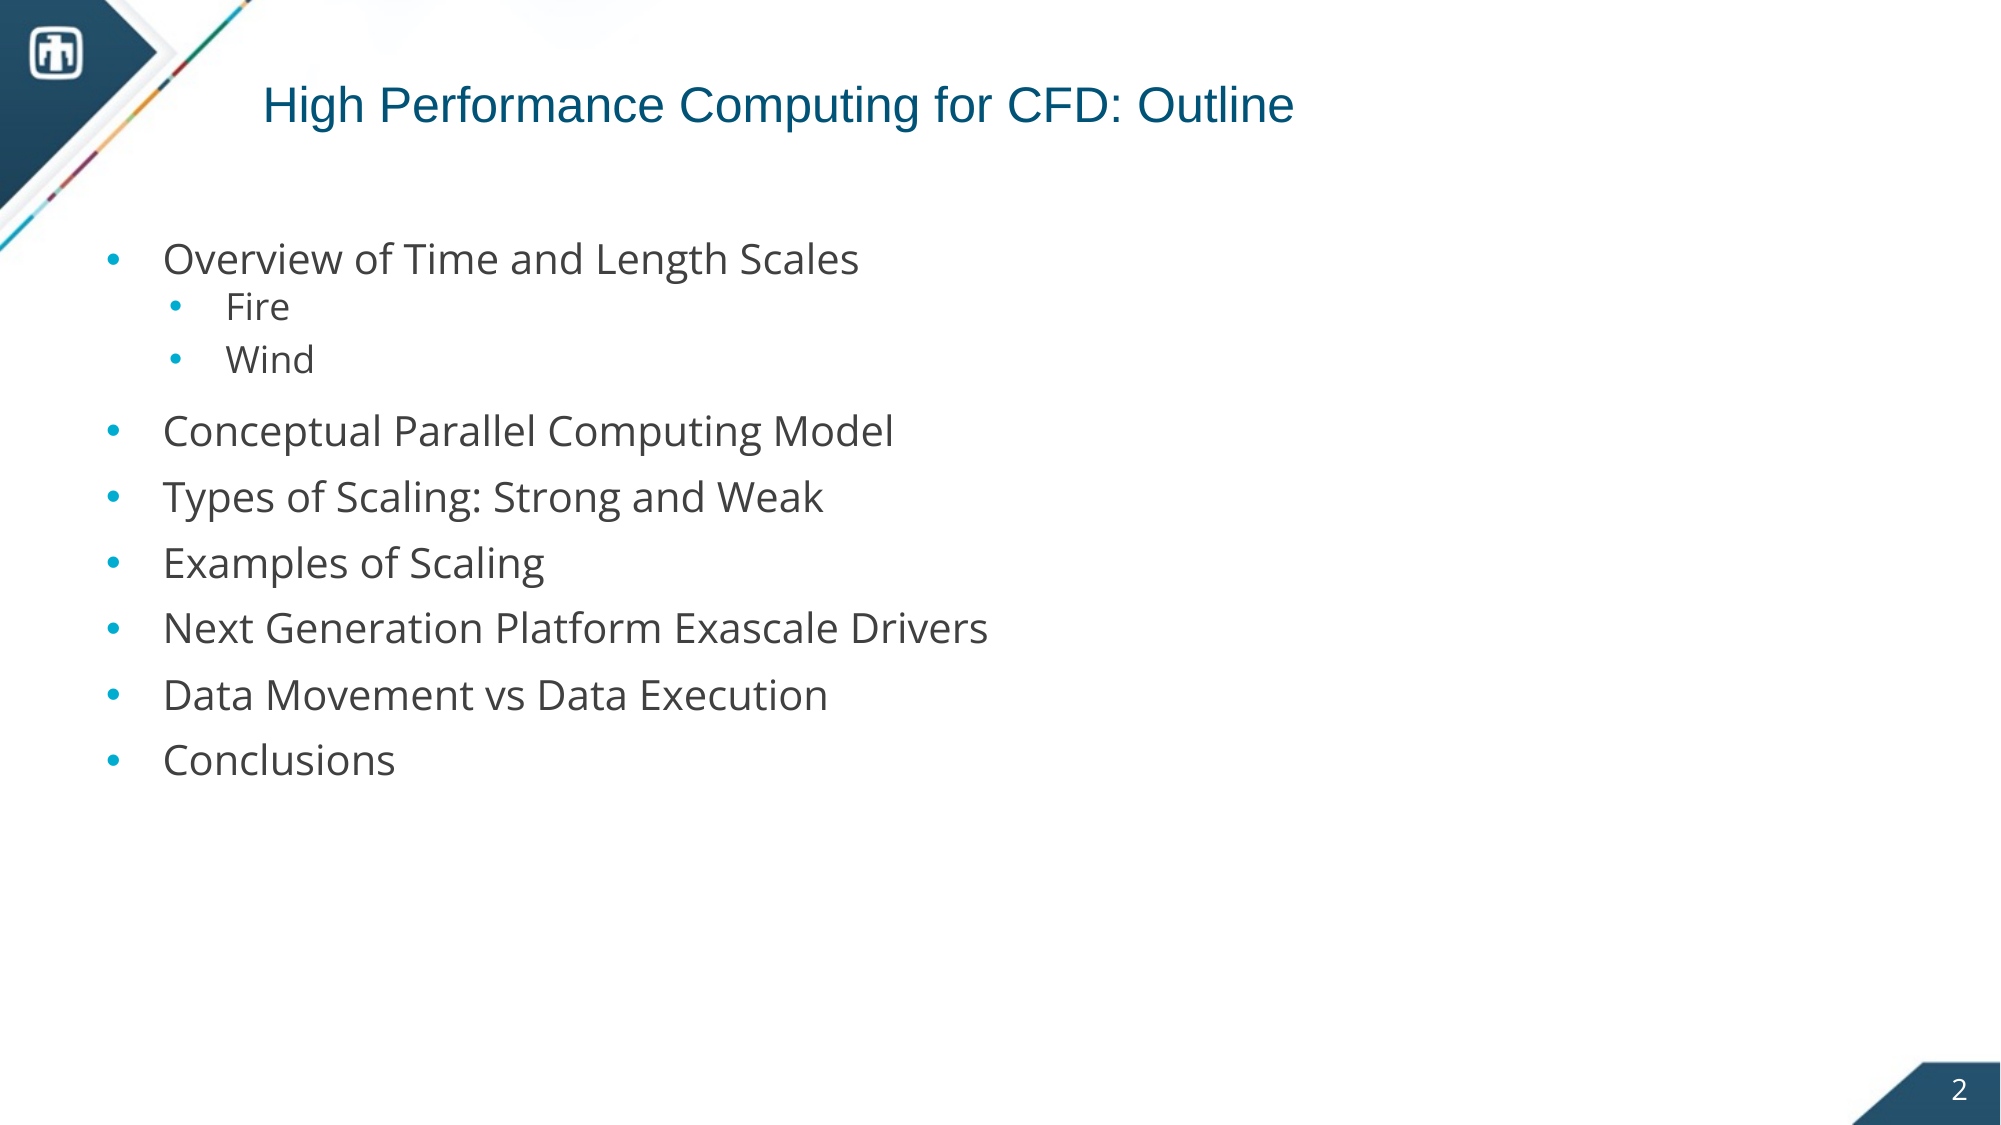

# High Performance Computing for CFD: Outline
Overview of Time and Length Scales
Fire
Wind
Conceptual Parallel Computing Model
Types of Scaling: Strong and Weak
Examples of Scaling
Next Generation Platform Exascale Drivers
Data Movement vs Data Execution
Conclusions

2